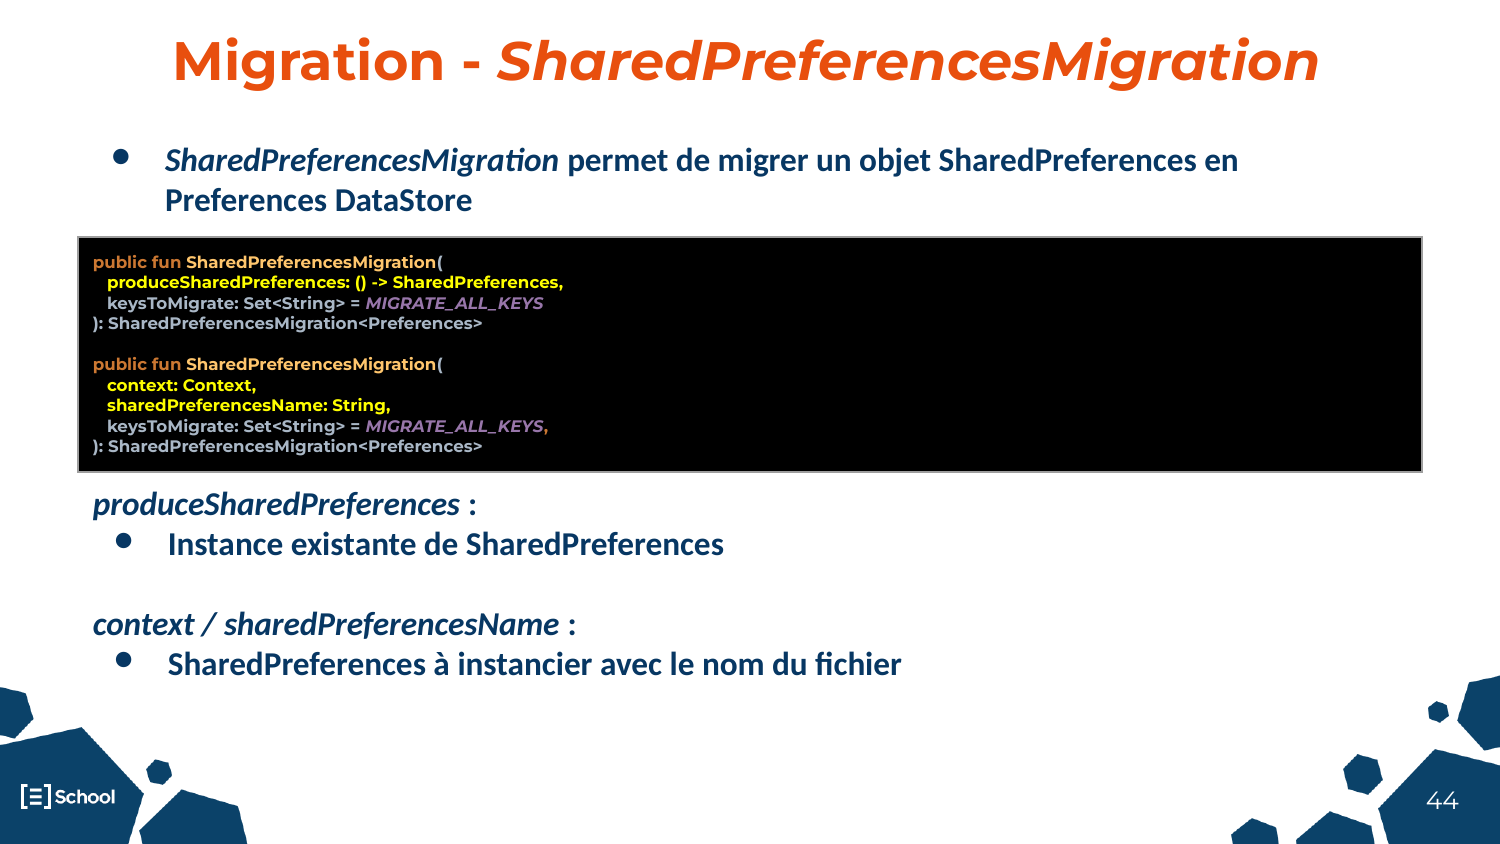

Migration - SharedPreferencesMigration

SharedPreferencesMigration permet de migrer un objet SharedPreferences en Preferences DataStore
| public fun SharedPreferencesMigration( produceSharedPreferences: () -> SharedPreferences, keysToMigrate: Set<String> = MIGRATE\_ALL\_KEYS ): SharedPreferencesMigration<Preferences> public fun SharedPreferencesMigration( context: Context, sharedPreferencesName: String, keysToMigrate: Set<String> = MIGRATE\_ALL\_KEYS, ): SharedPreferencesMigration<Preferences> |
| --- |
produceSharedPreferences :
Instance existante de SharedPreferences

context / sharedPreferencesName :
SharedPreferences à instancier avec le nom du fichier
44